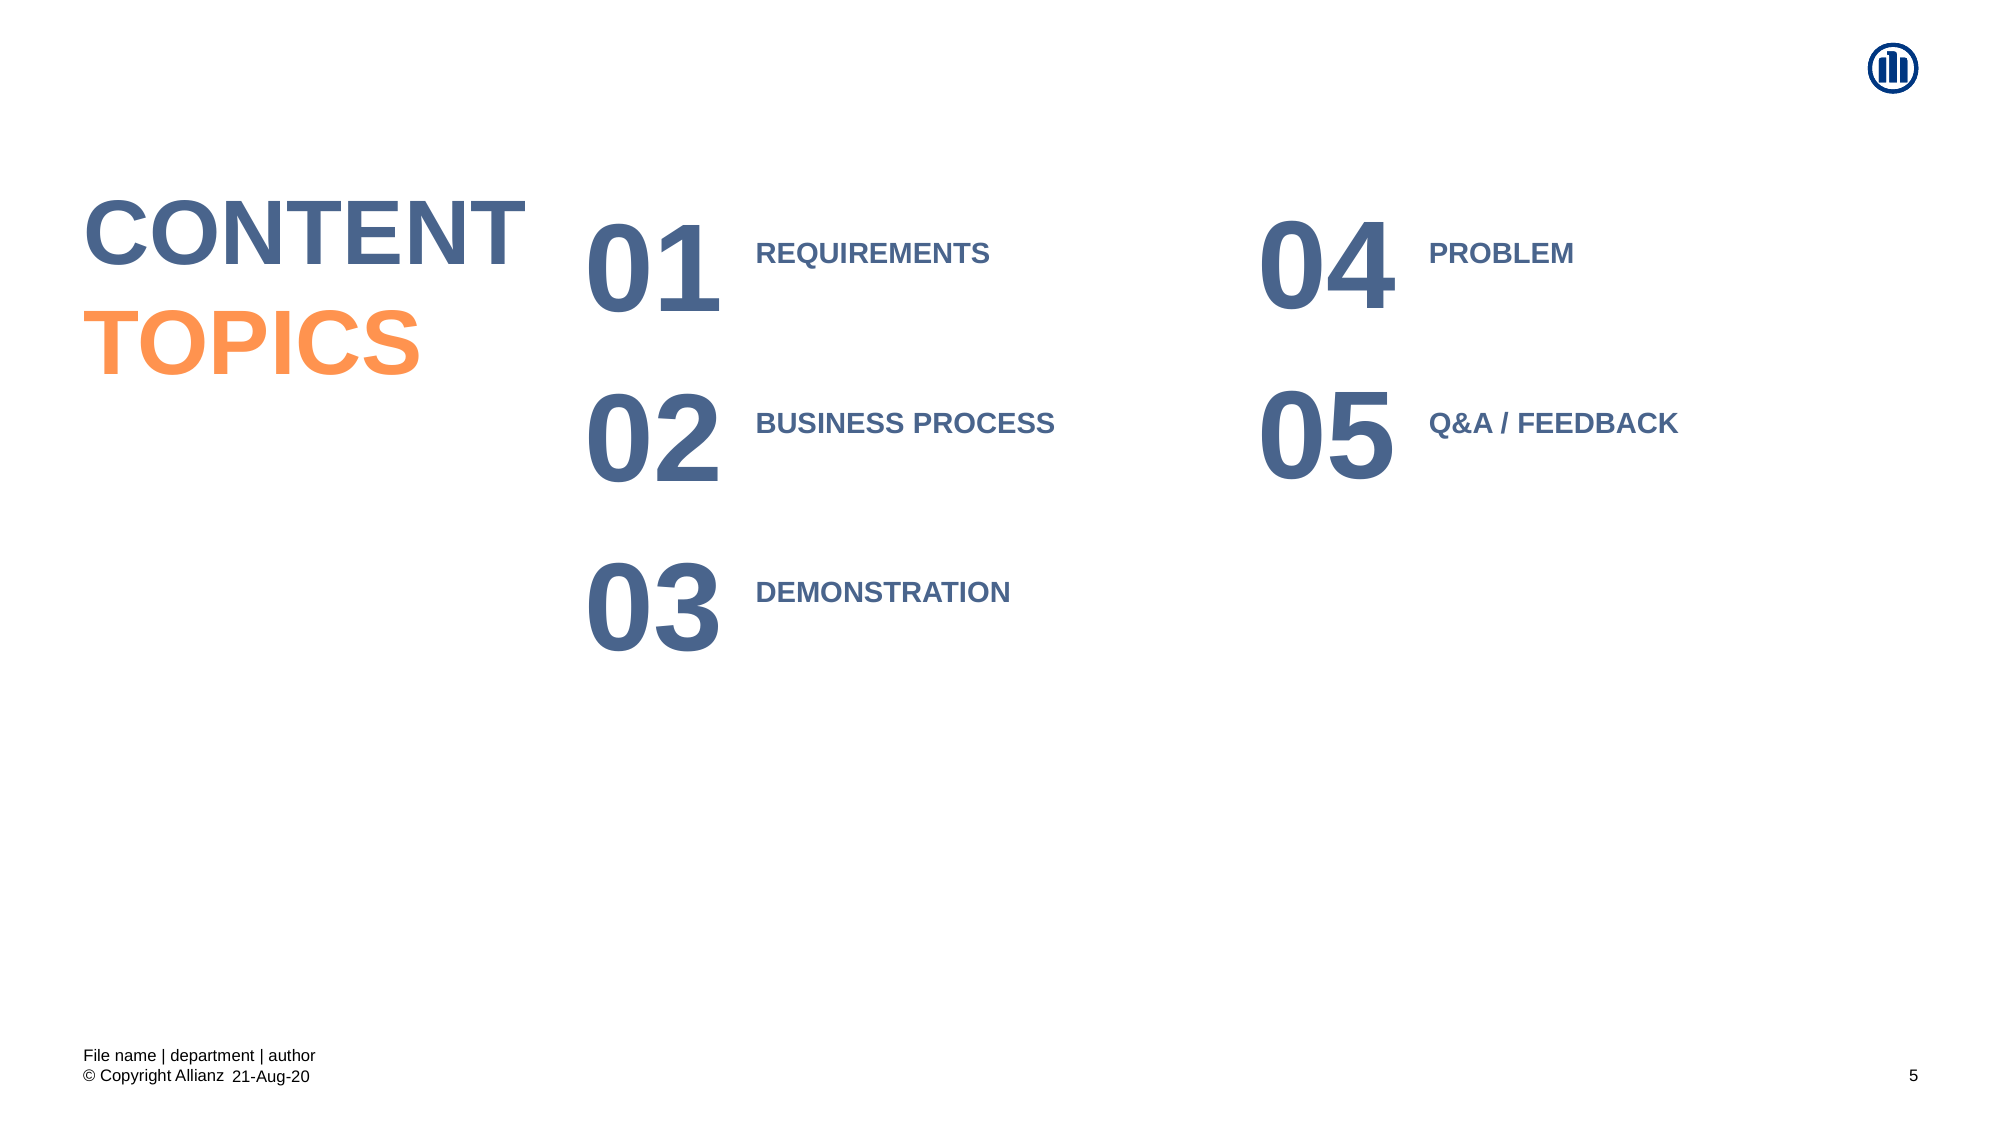

# Content Topics
| 01 | REQUIREMENTS | 04 | PROBLEM |
| --- | --- | --- | --- |
| 02 | BUSINESS PROCESS | 05 | Q&A / FEEDBACK |
| 03 | DEMONSTRATION |  |  |
|  |  |  |  |
File name | department | author
5
21-Aug-20